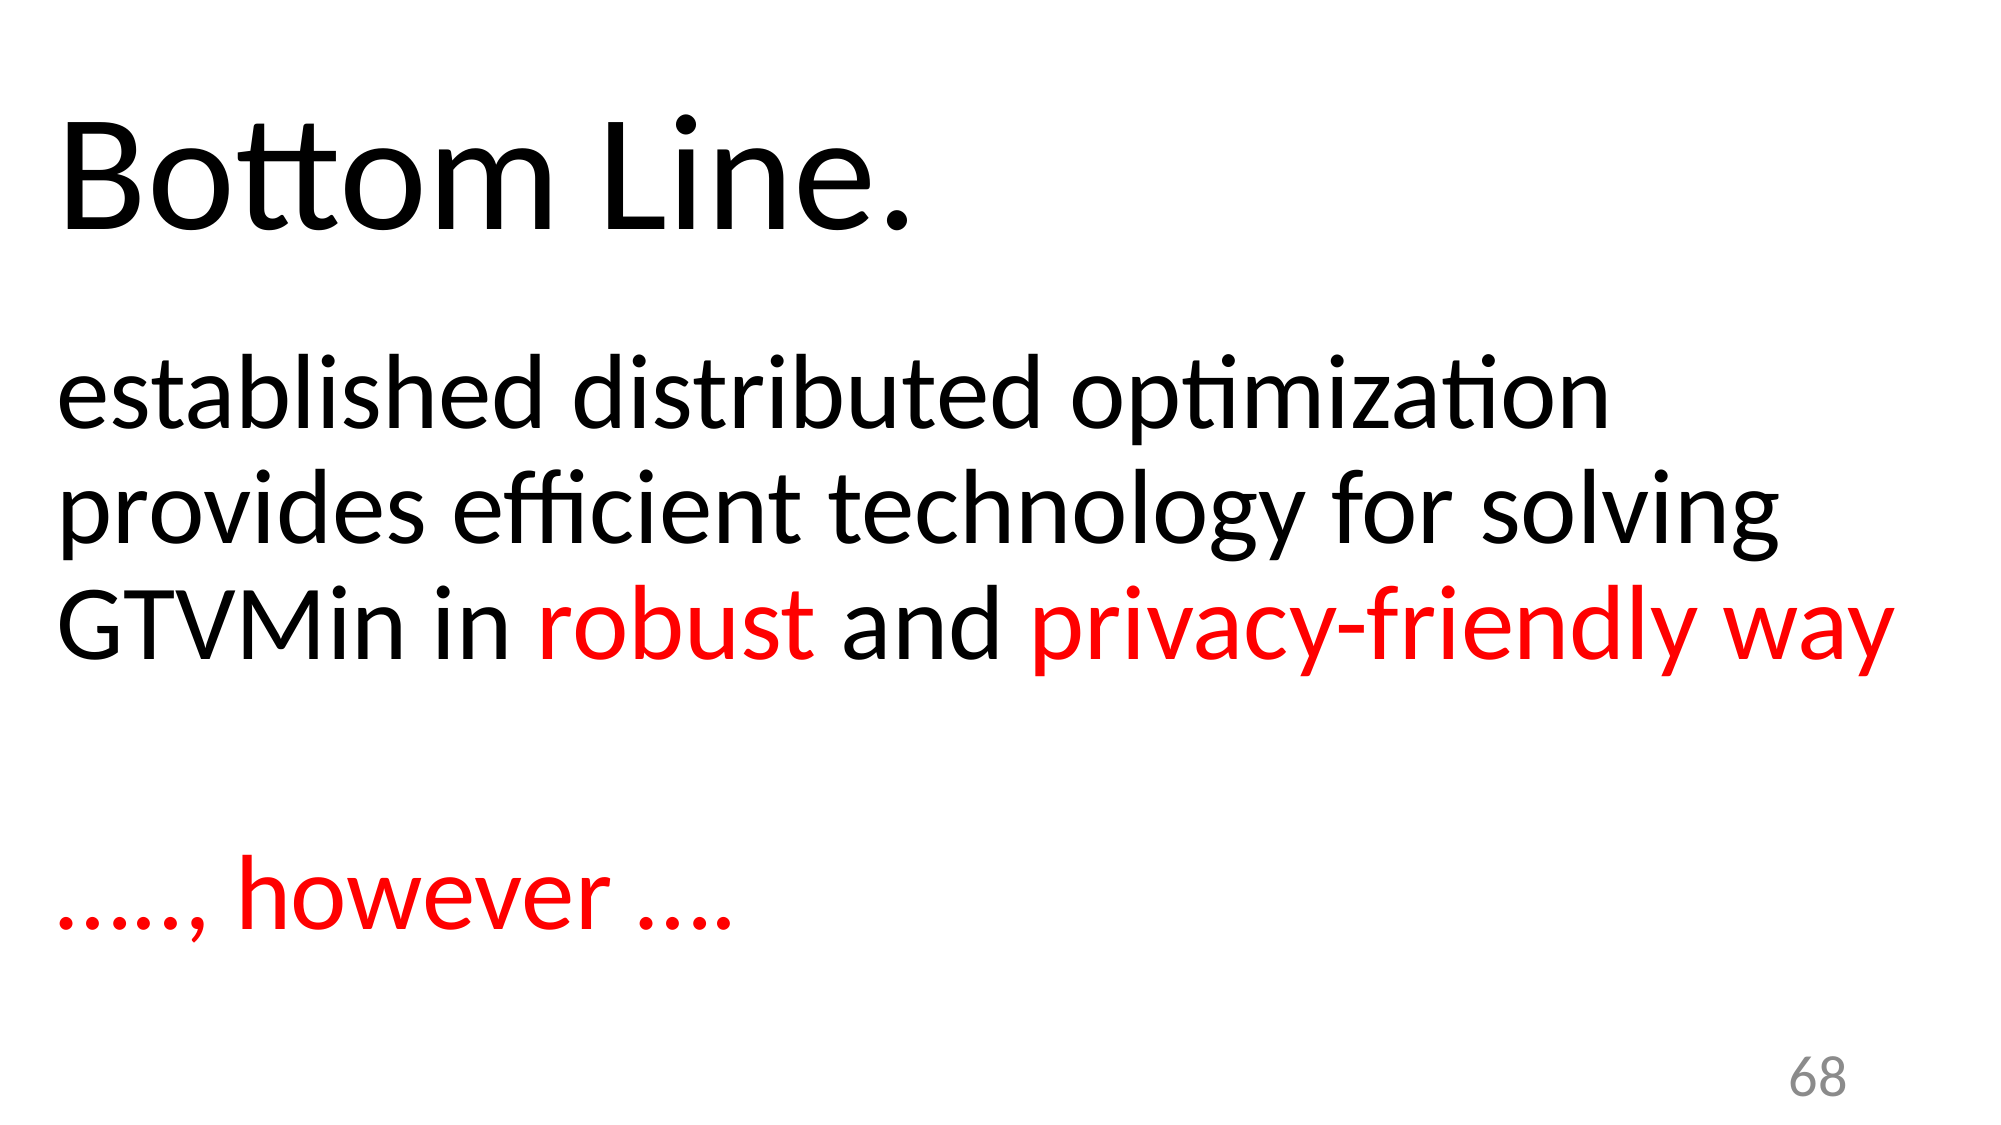

# Bottom Line.
established distributed optimization provides efficient technology for solving GTVMin in robust and privacy-friendly way

….., however ….
68